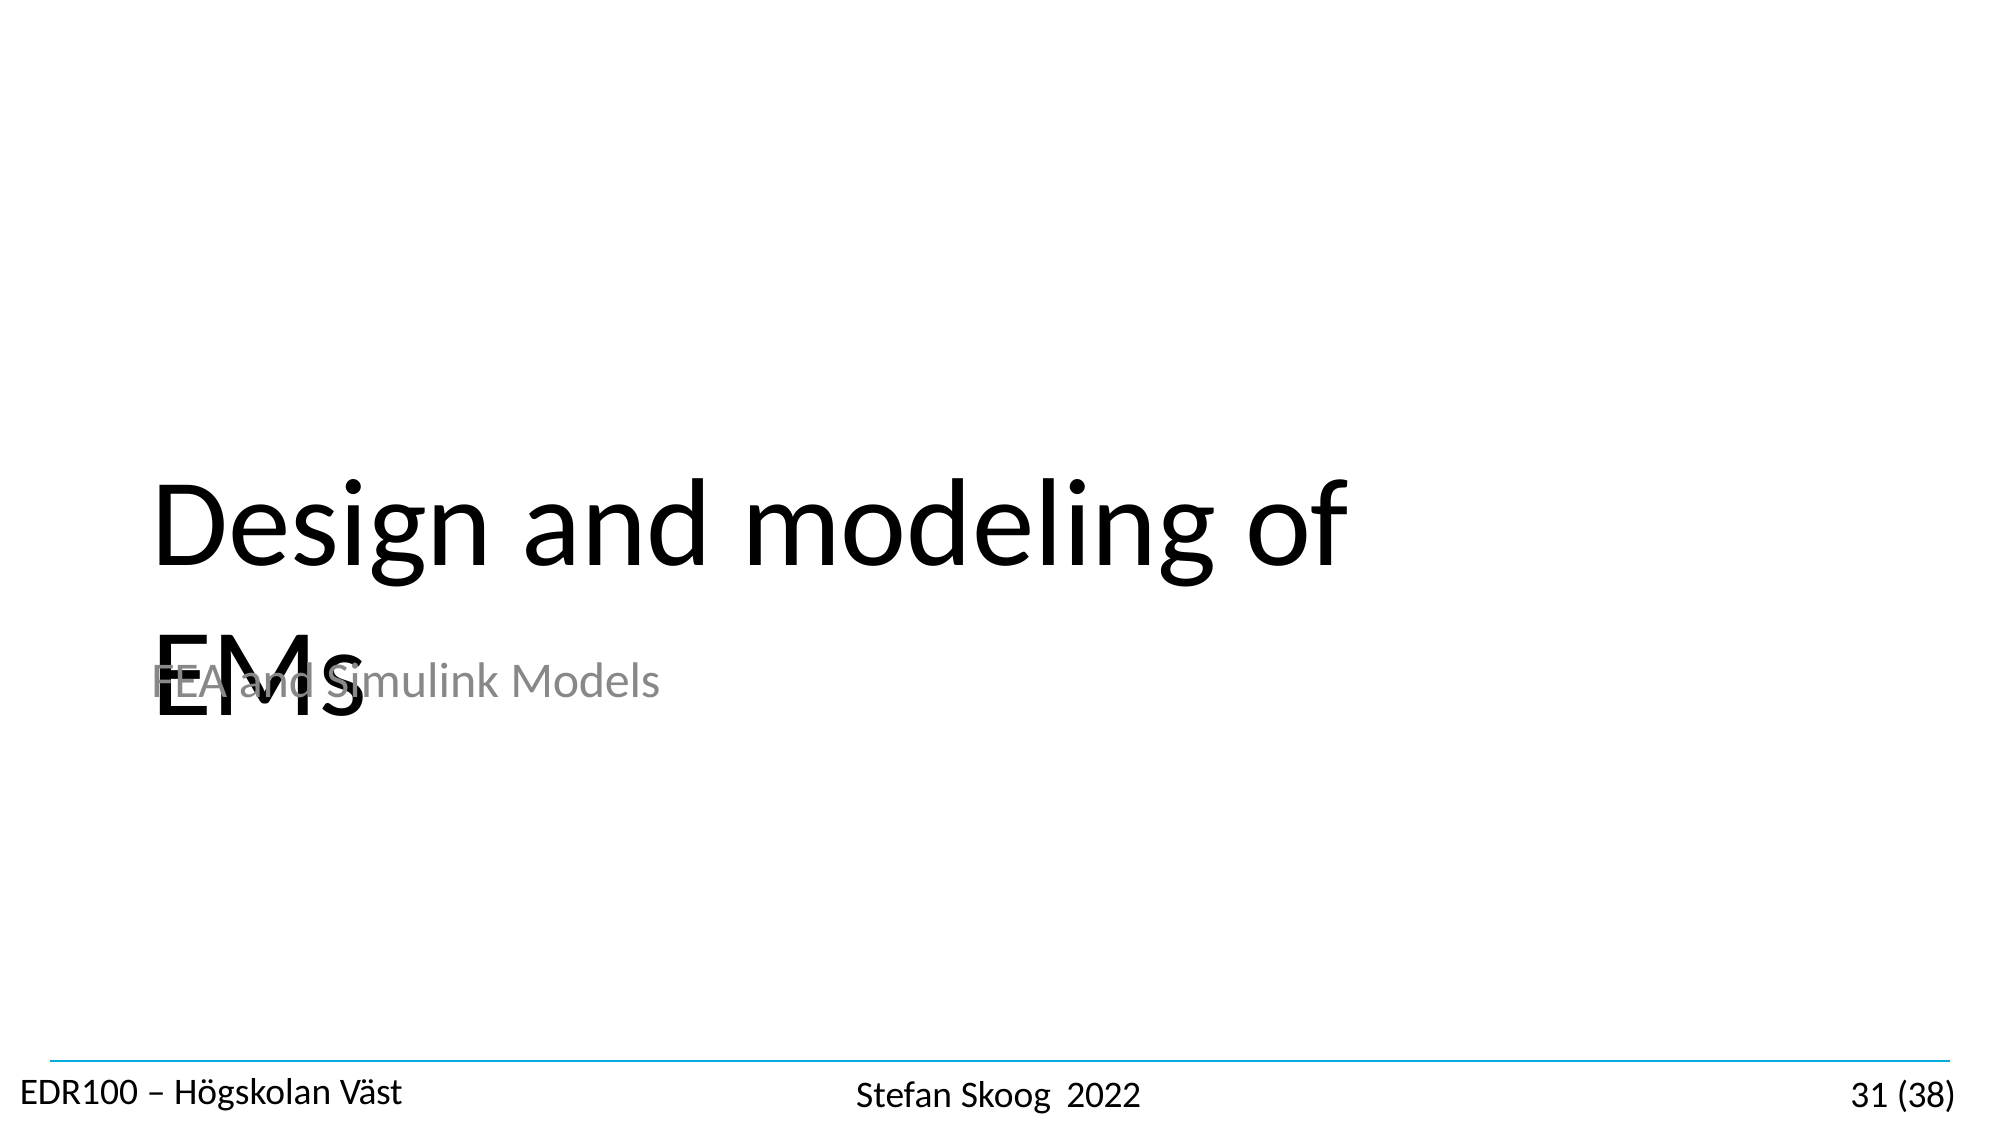

# Design and modeling of EMs
FEA and Simulink Models
EDR100 – Högskolan Väst
Stefan Skoog 2022
31 (38)